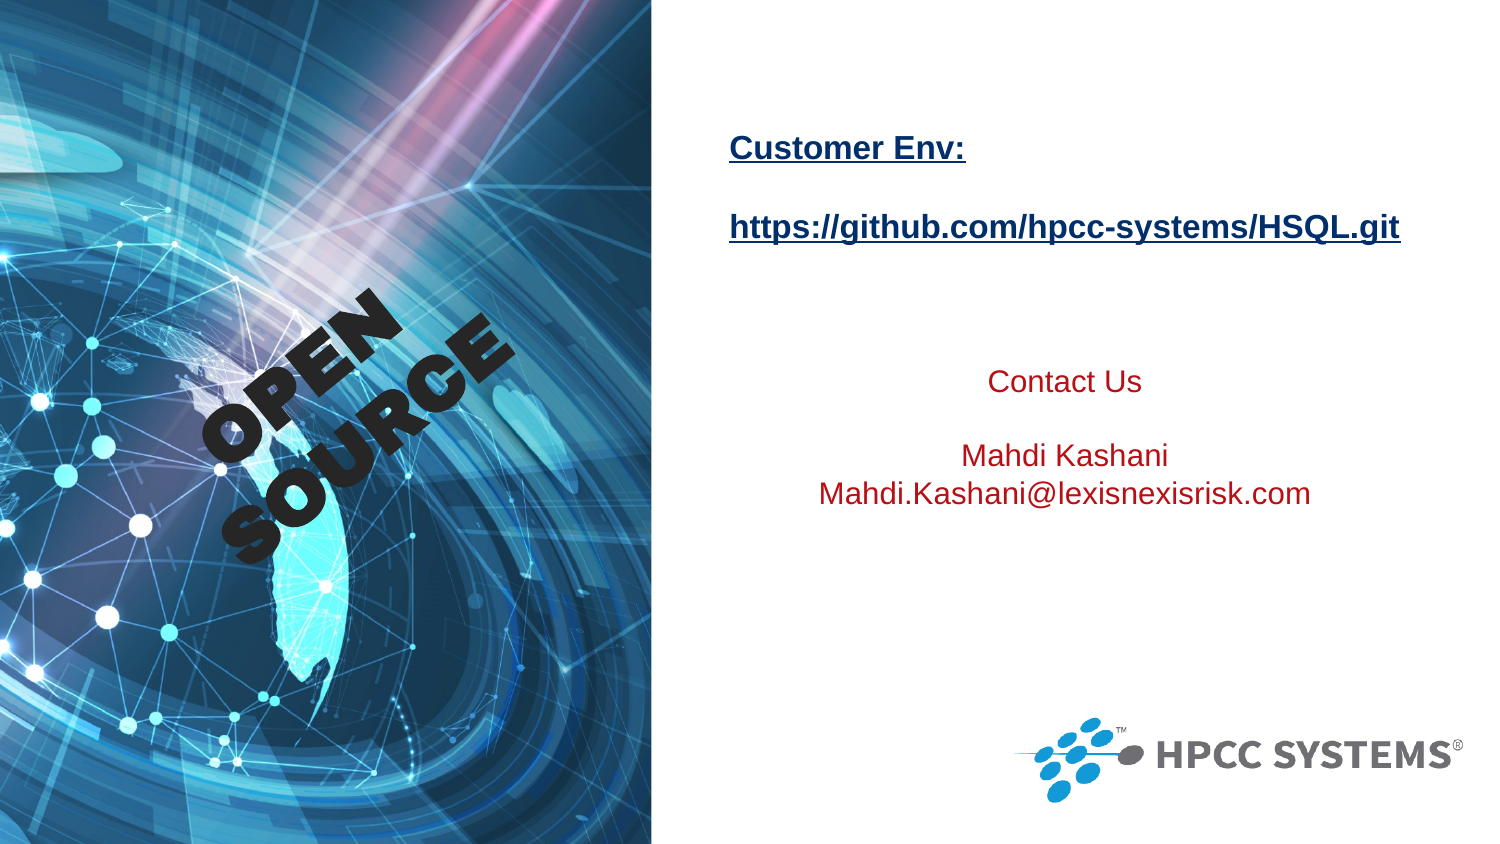

Customer Env:

https://github.com/hpcc-systems/HSQL.git

OPEN
SOURCE
Contact Us

Mahdi Kashani
Mahdi.Kashani@lexisnexisrisk.com